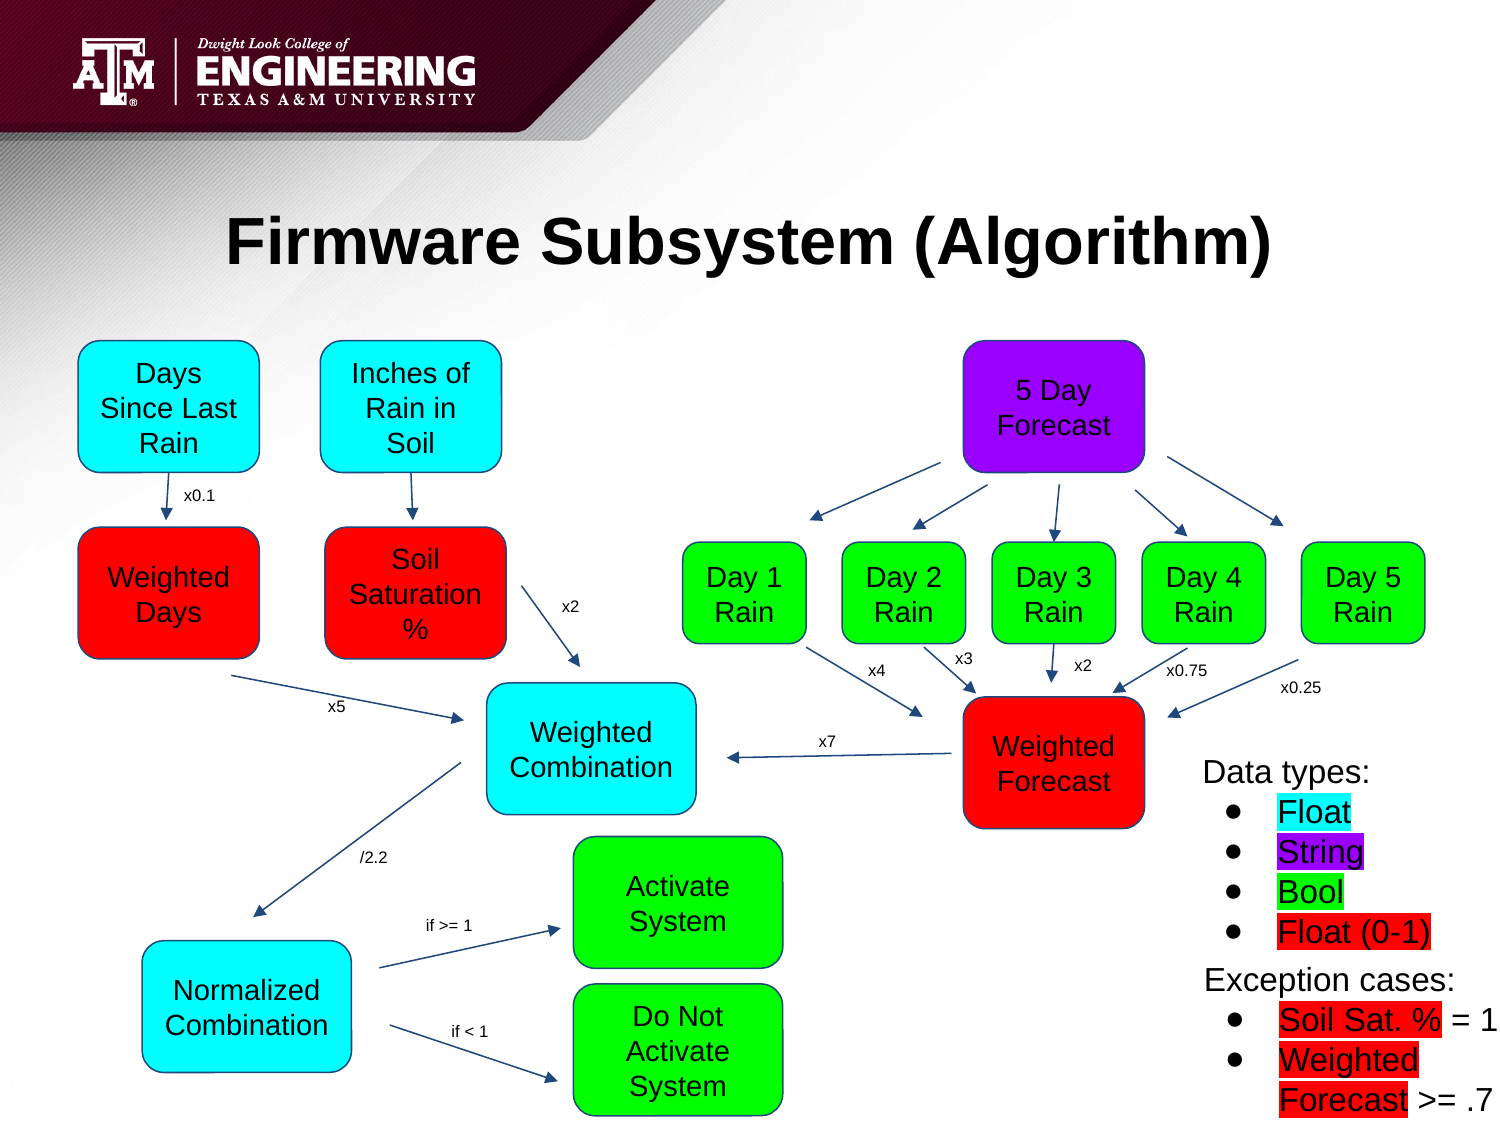

# Firmware Subsystem (Algorithm)
x4

Days Since Last Rain
Inches of Rain in Soil
5 Day Forecast
x0.1
Weighted Days
Soil Saturation %
Day 1 Rain
Day 2 Rain
Day 3 Rain
Day 4 Rain
Day 5 Rain
x2
x3
x2
x4
x0.75
x0.25
Weighted Combination
x5
Weighted Forecast
x7
Data types:
Float
String
Bool
Float (0-1)

/2.2
Activate System
if >= 1
Normalized
Combination
Exception cases:
Soil Sat. % = 1
Weighted Forecast >= .7

Do Not Activate System
if < 1